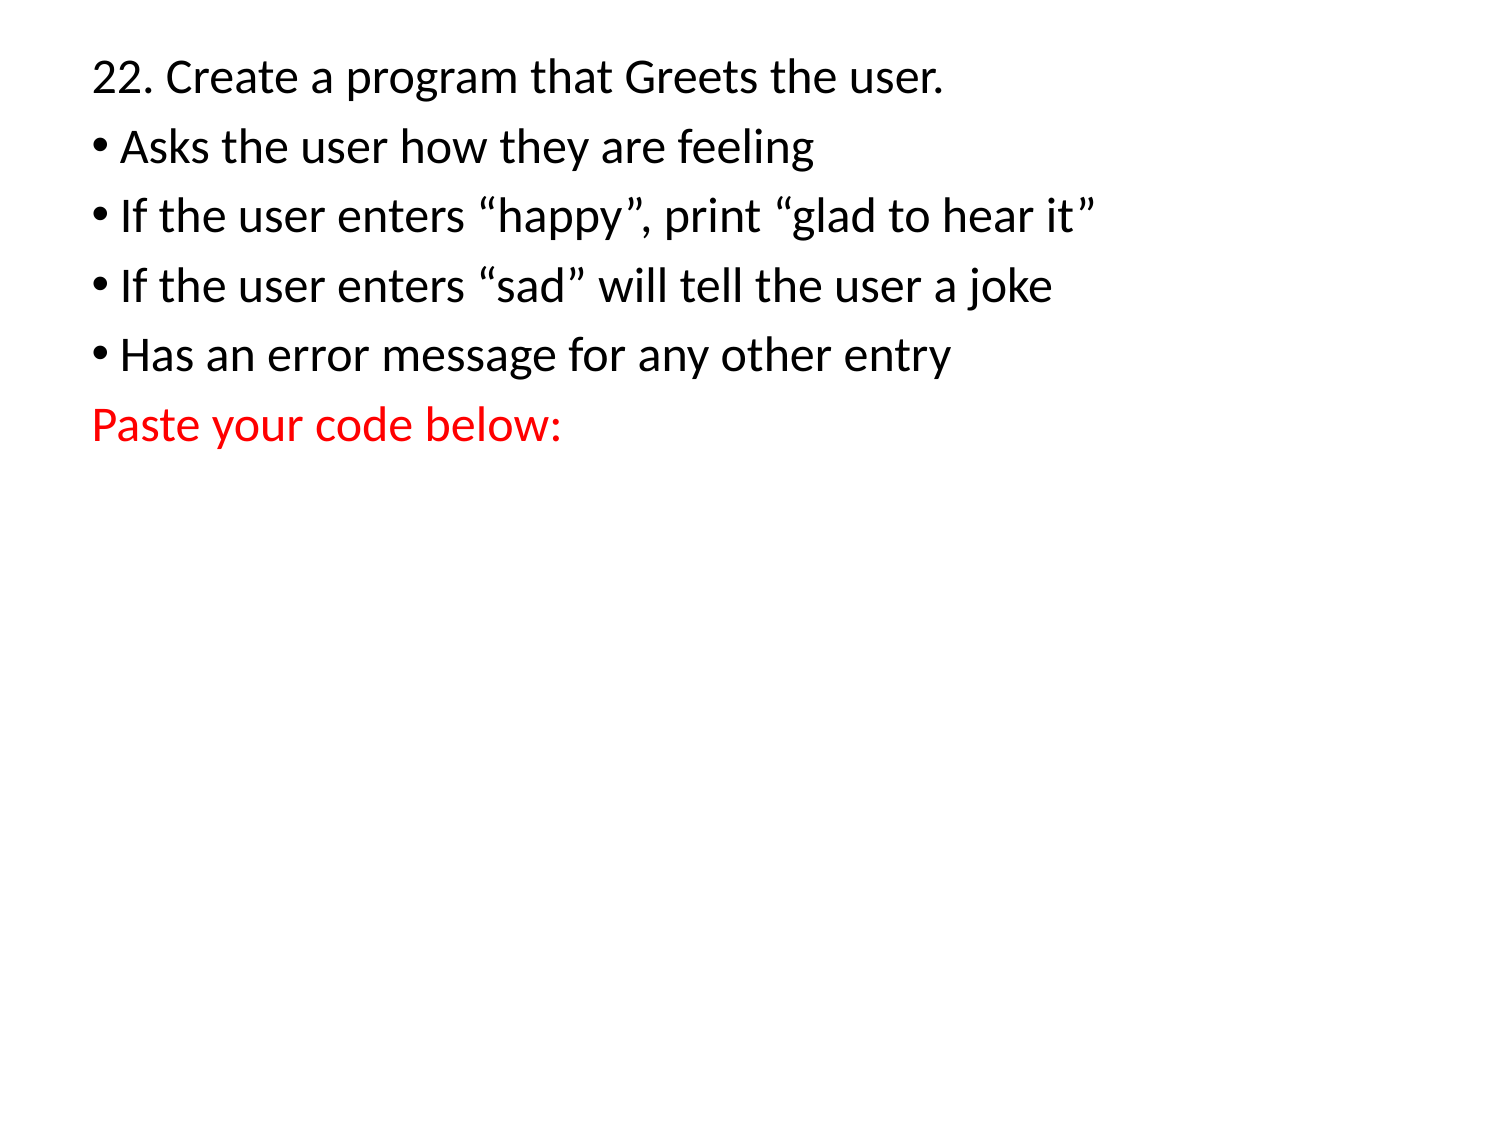

22. Create a program that Greets the user.
Asks the user how they are feeling
If the user enters “happy”, print “glad to hear it”
If the user enters “sad” will tell the user a joke
Has an error message for any other entry
Paste your code below: